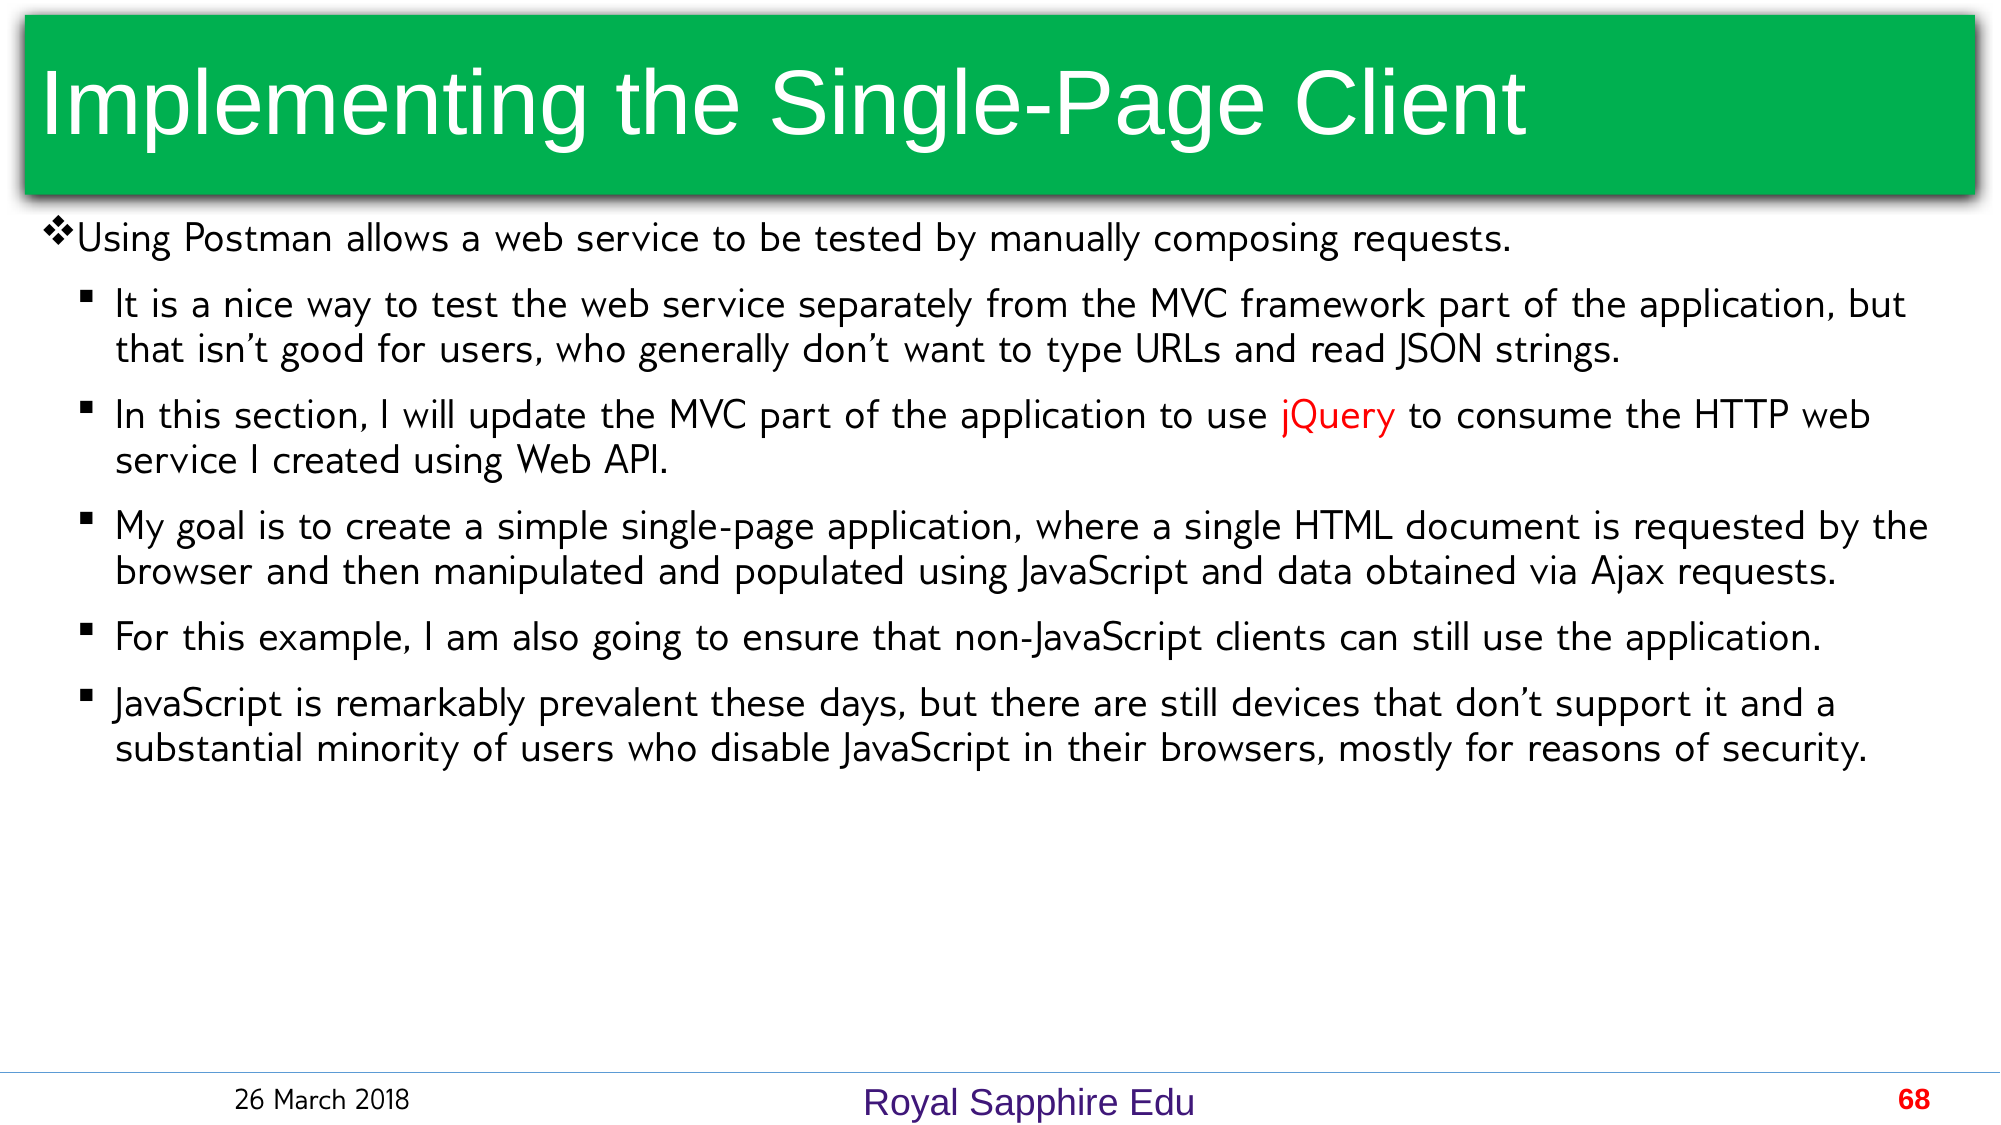

# Implementing the Single-Page Client
Using Postman allows a web service to be tested by manually composing requests.
It is a nice way to test the web service separately from the MVC framework part of the application, but that isn’t good for users, who generally don’t want to type URLs and read JSON strings.
In this section, I will update the MVC part of the application to use jQuery to consume the HTTP web service I created using Web API.
My goal is to create a simple single-page application, where a single HTML document is requested by the browser and then manipulated and populated using JavaScript and data obtained via Ajax requests.
For this example, I am also going to ensure that non-JavaScript clients can still use the application.
JavaScript is remarkably prevalent these days, but there are still devices that don’t support it and a substantial minority of users who disable JavaScript in their browsers, mostly for reasons of security.
26 March 2018
68